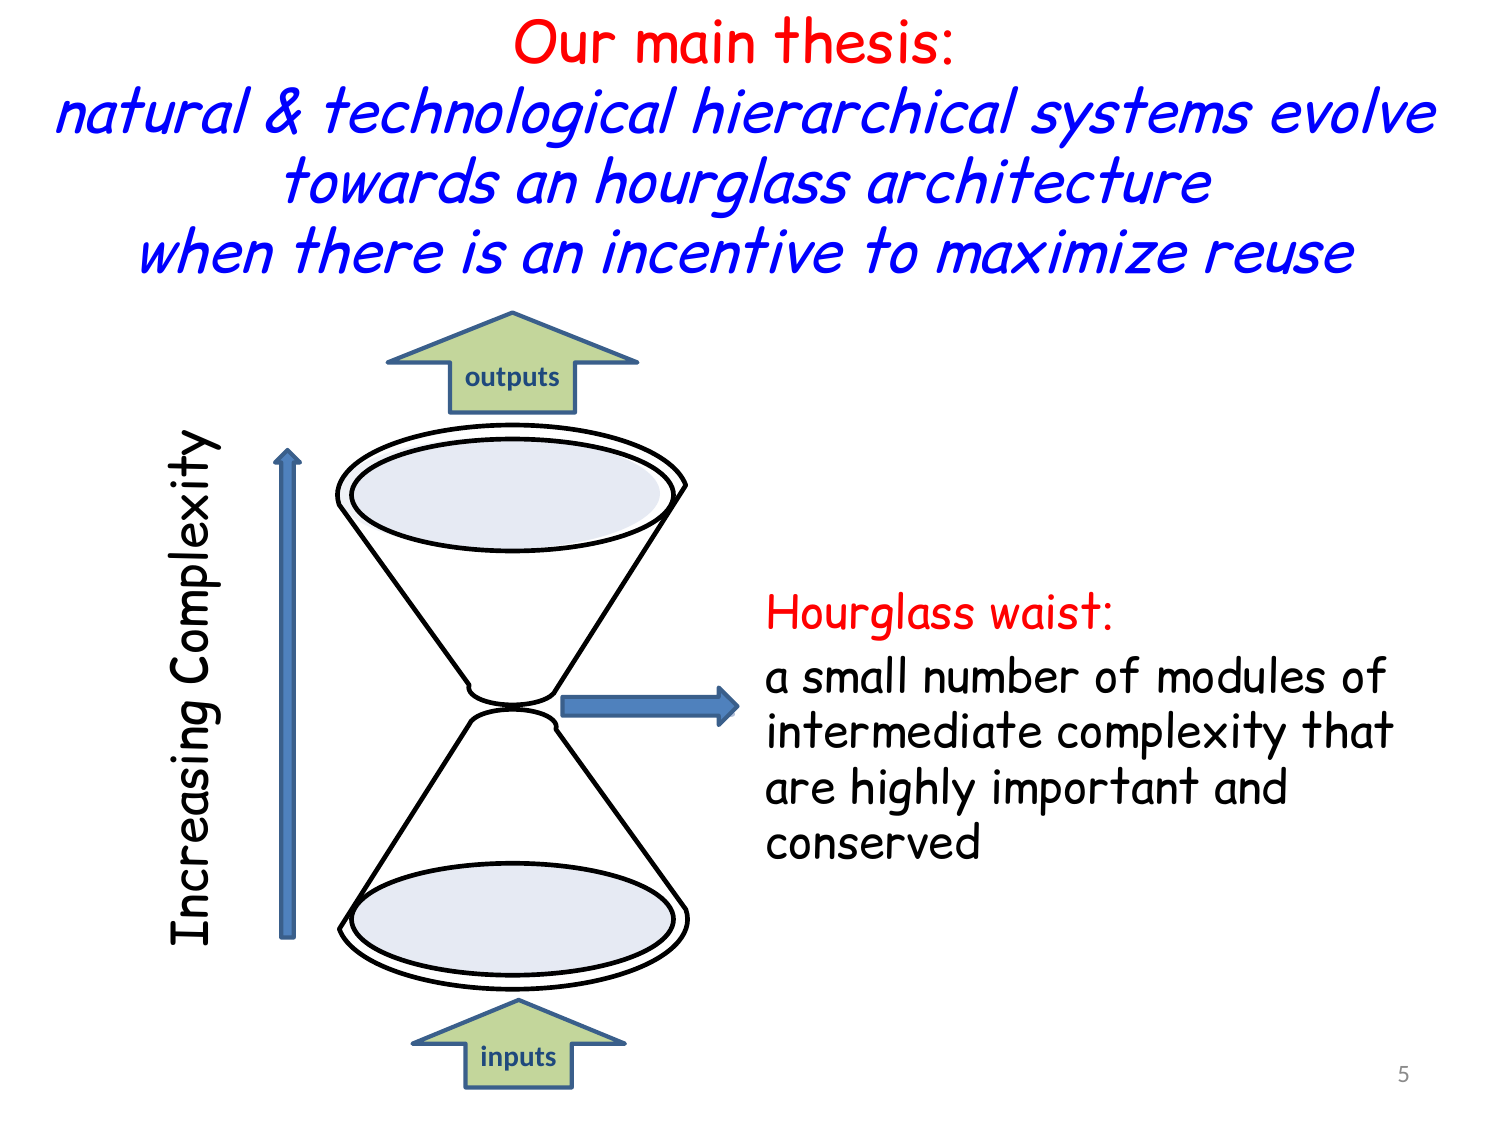

# Our main thesis: natural & technological hierarchical systems evolve towards an hourglass architecture when there is an incentive to maximize reuse
outputs

Hourglass waist:
a small number of modules of intermediate complexity that are highly important and conserved

Increasing Complexity

inputs
5